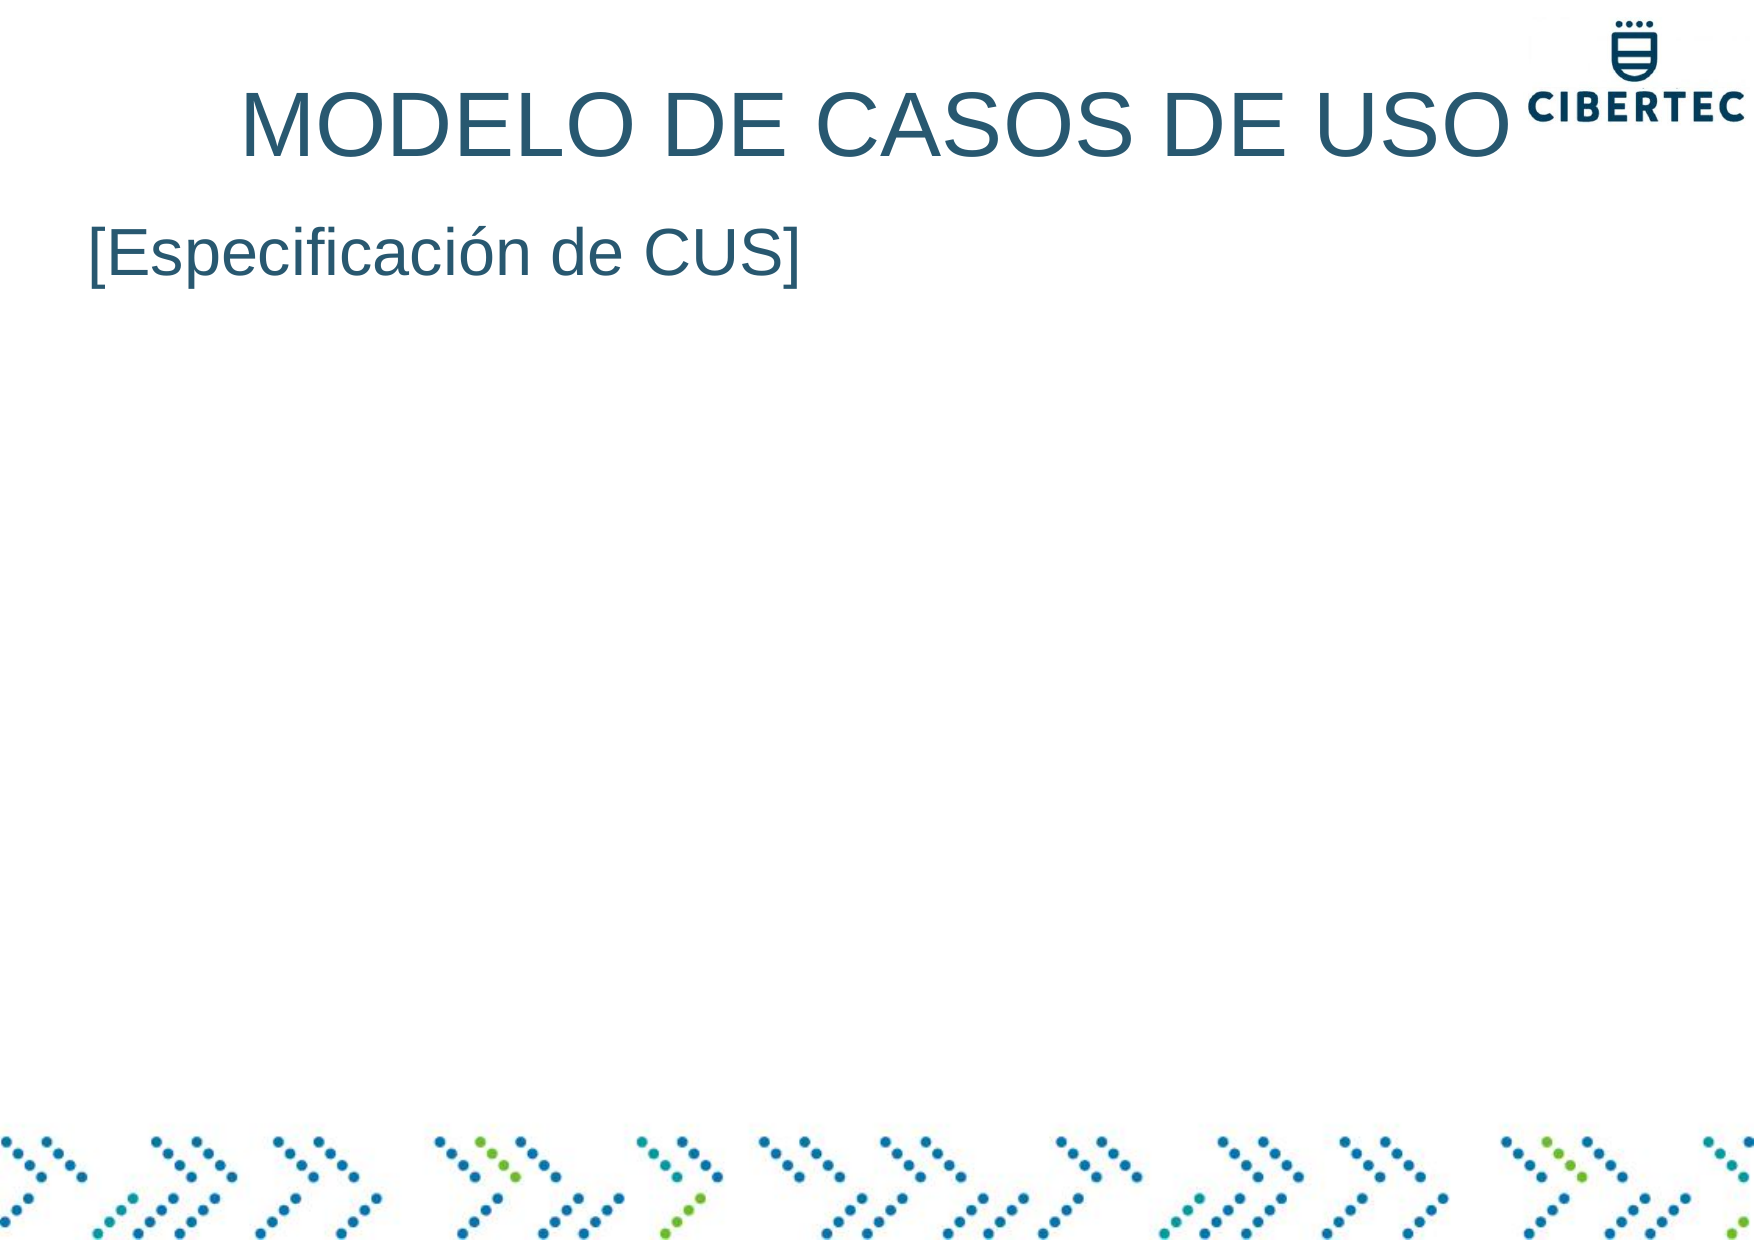

# MODELO DE CASOS DE USO
[Especificación de CUS]